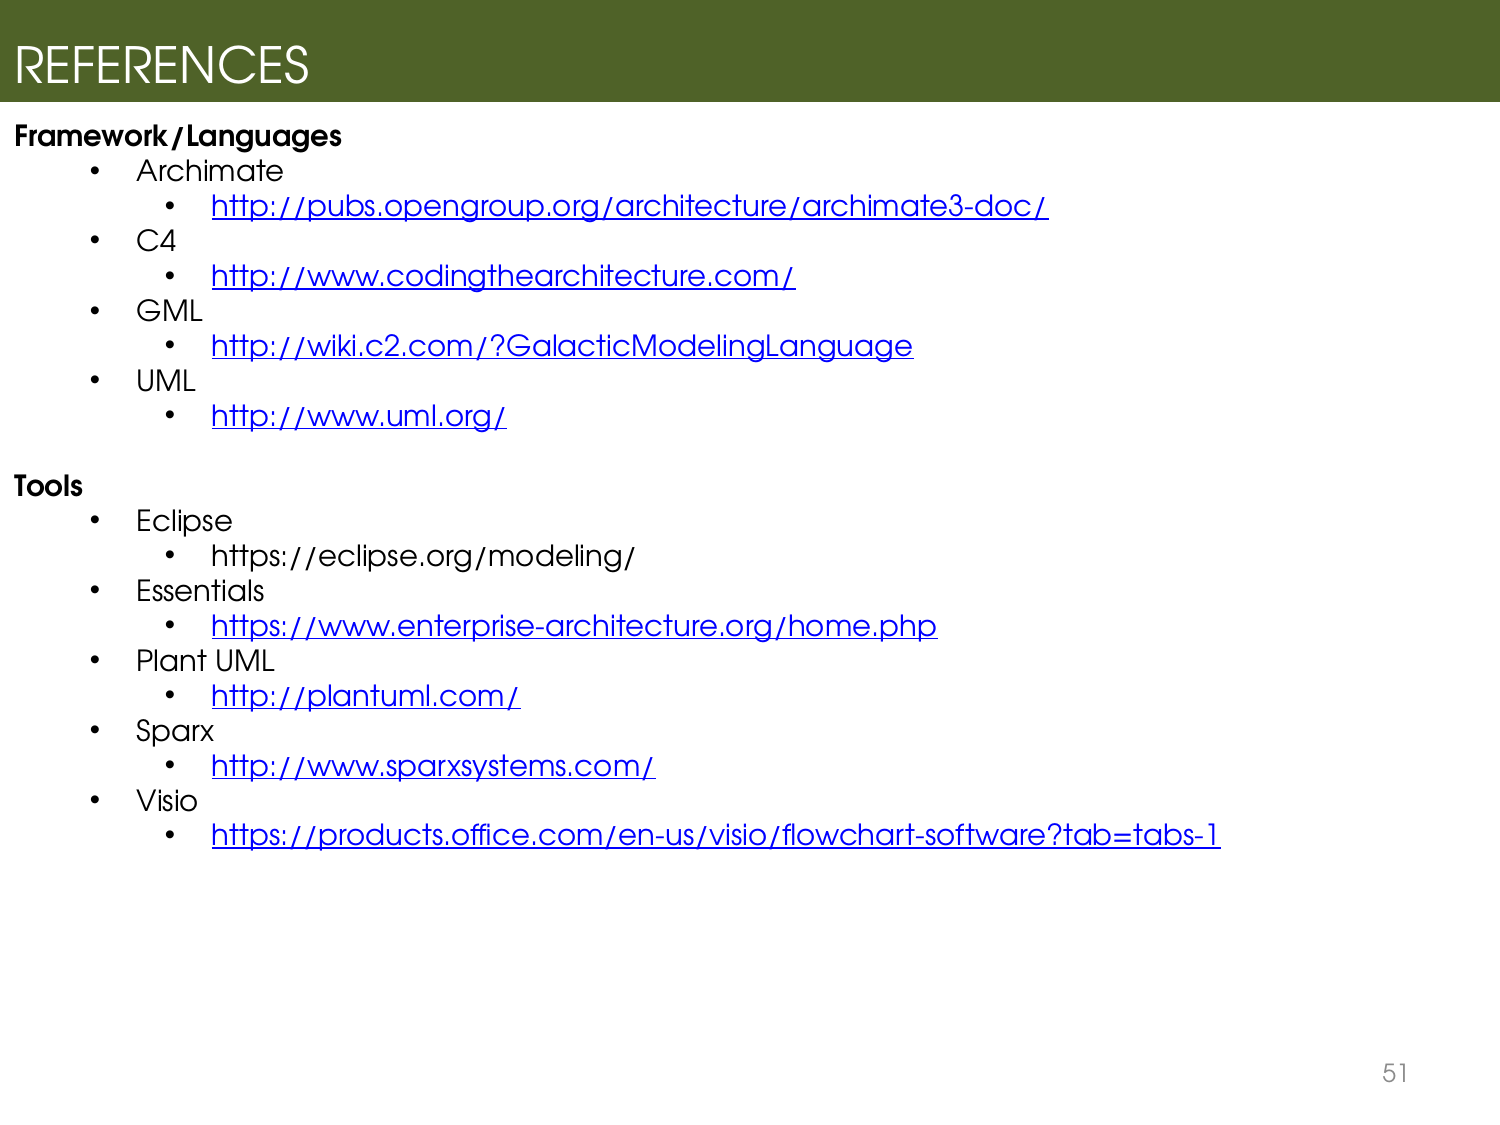

REFERENCES
Framework/Languages
Archimate
http://pubs.opengroup.org/architecture/archimate3-doc/
C4
http://www.codingthearchitecture.com/
GML
http://wiki.c2.com/?GalacticModelingLanguage
UML
http://www.uml.org/

Tools
Eclipse
https://eclipse.org/modeling/
Essentials
https://www.enterprise-architecture.org/home.php
Plant UML
http://plantuml.com/
Sparx
http://www.sparxsystems.com/
Visio
https://products.office.com/en-us/visio/flowchart-software?tab=tabs-1

51